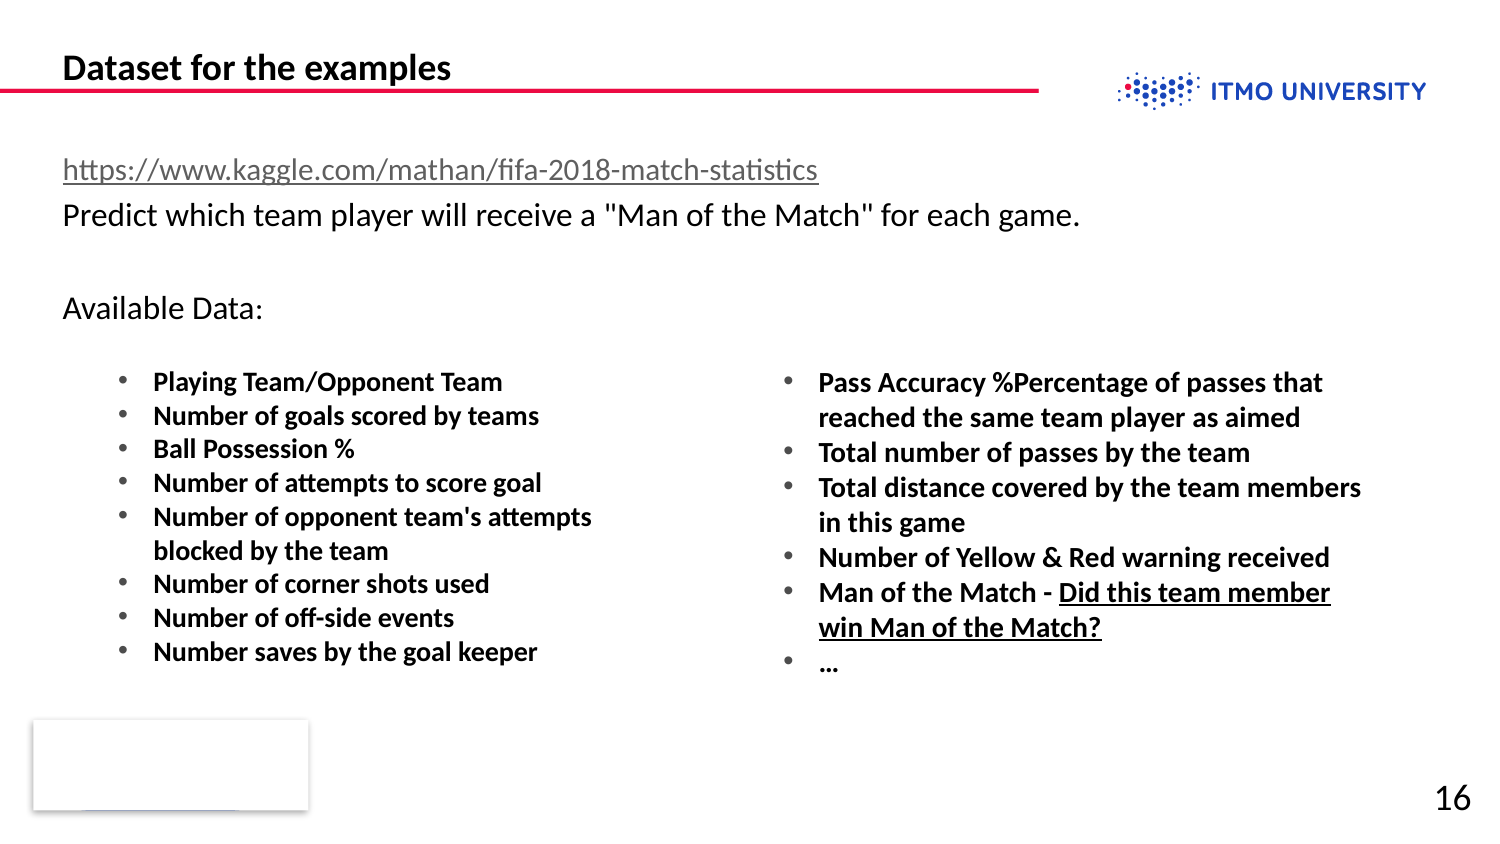

# Dataset for the examples
https://www.kaggle.com/mathan/fifa-2018-match-statistics
Predict which team player will receive a "Man of the Match" for each game.

Available Data:

Playing Team/Opponent Team
Number of goals scored by teams
Ball Possession %
Number of attempts to score goal
Number of opponent team's attempts blocked by the team
Number of corner shots used
Number of off-side events
Number saves by the goal keeper
Pass Accuracy %Percentage of passes that reached the same team player as aimed
Total number of passes by the team
Total distance covered by the team members in this game
Number of Yellow & Red warning received
Man of the Match - Did this team member win Man of the Match?
…